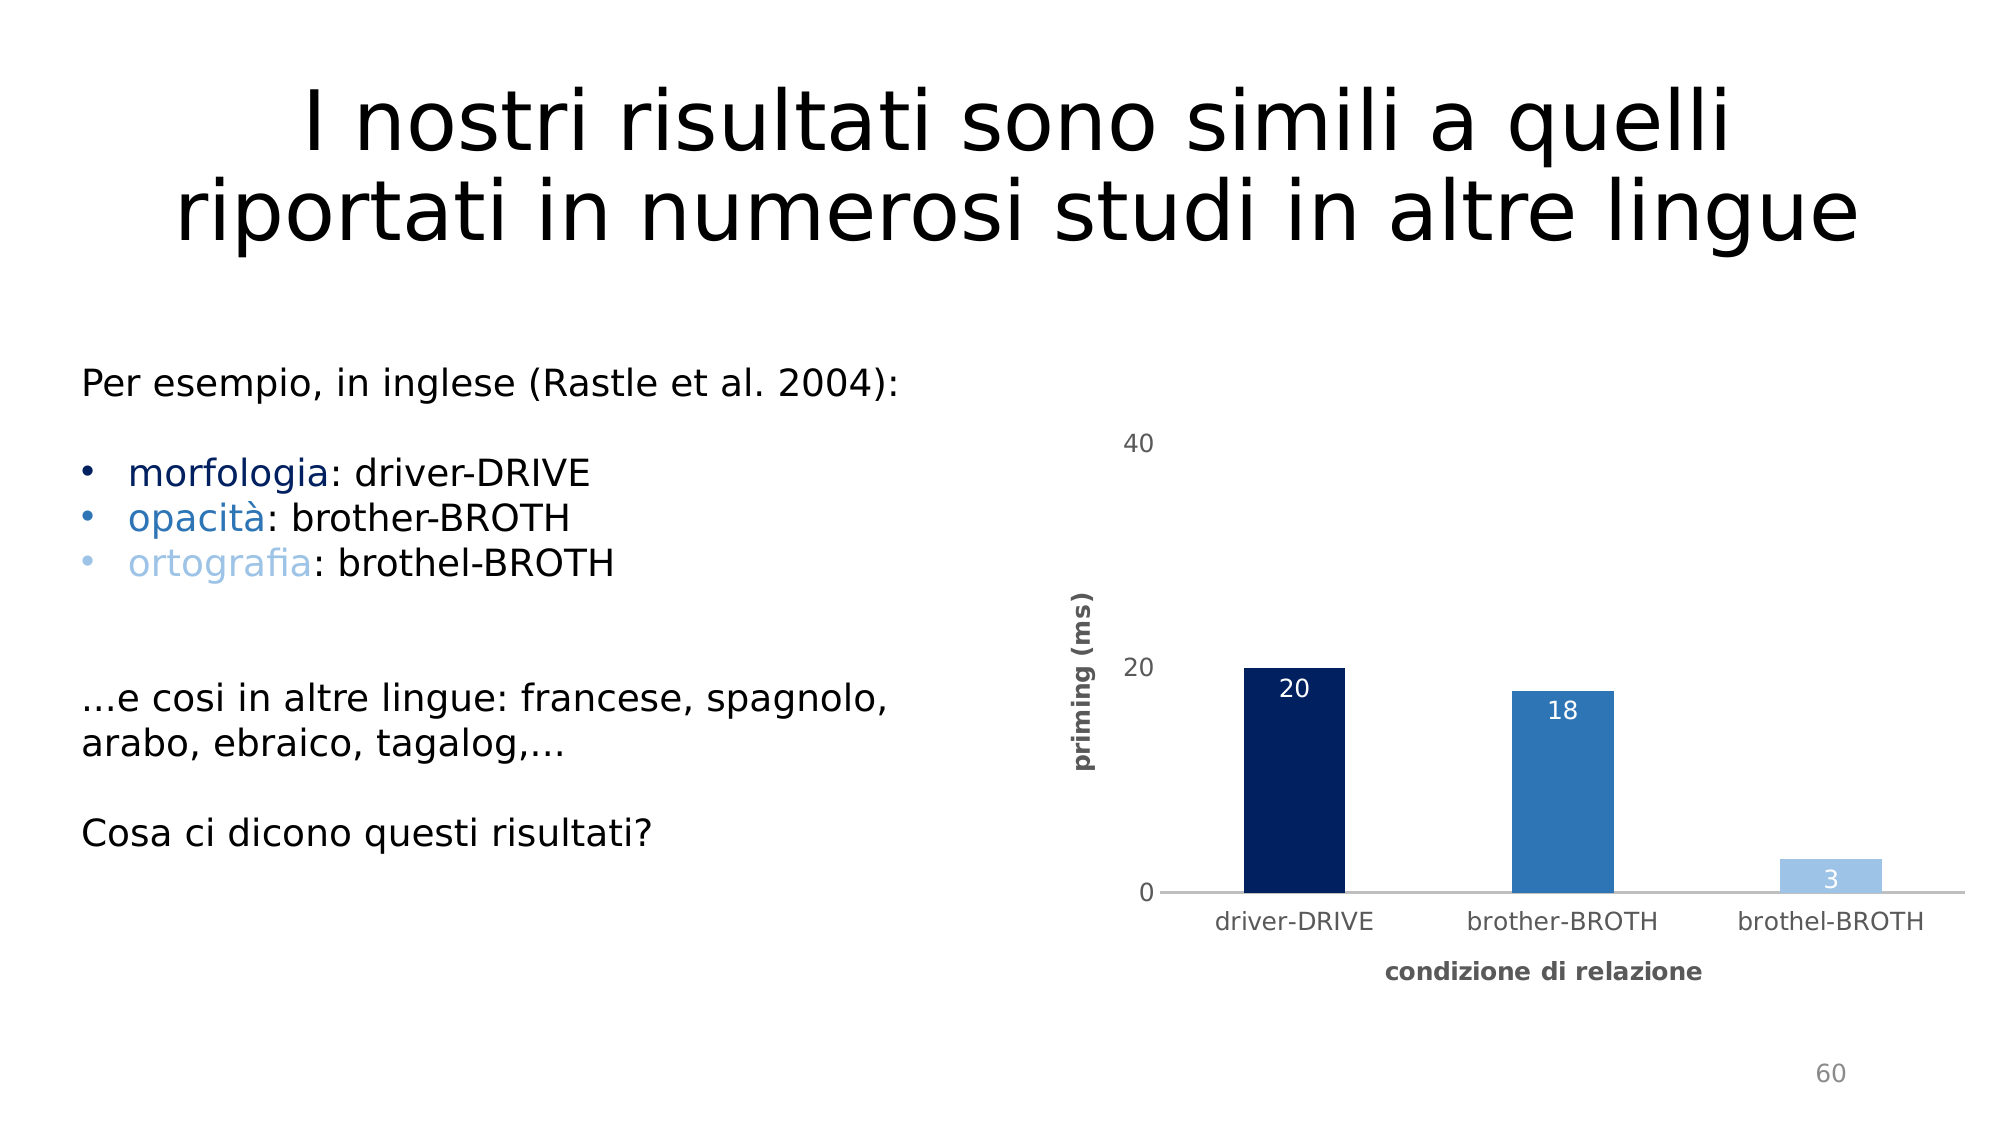

# I nostri risultati sono simili a quelli riportati in numerosi studi in altre lingue
Per esempio, in inglese (Rastle et al. 2004):

morfologia: driver-DRIVE
opacità: brother-BROTH
ortografia: brothel-BROTH

...e cosi in altre lingue: francese, spagnolo, arabo, ebraico, tagalog,...

Cosa ci dicono questi risultati?

### Chart

| Category | priming |
|---|---|
| driver-DRIVE | 20.0 |
| brother-BROTH | 18.0 |
| brothel-BROTH | 3.0 |
60